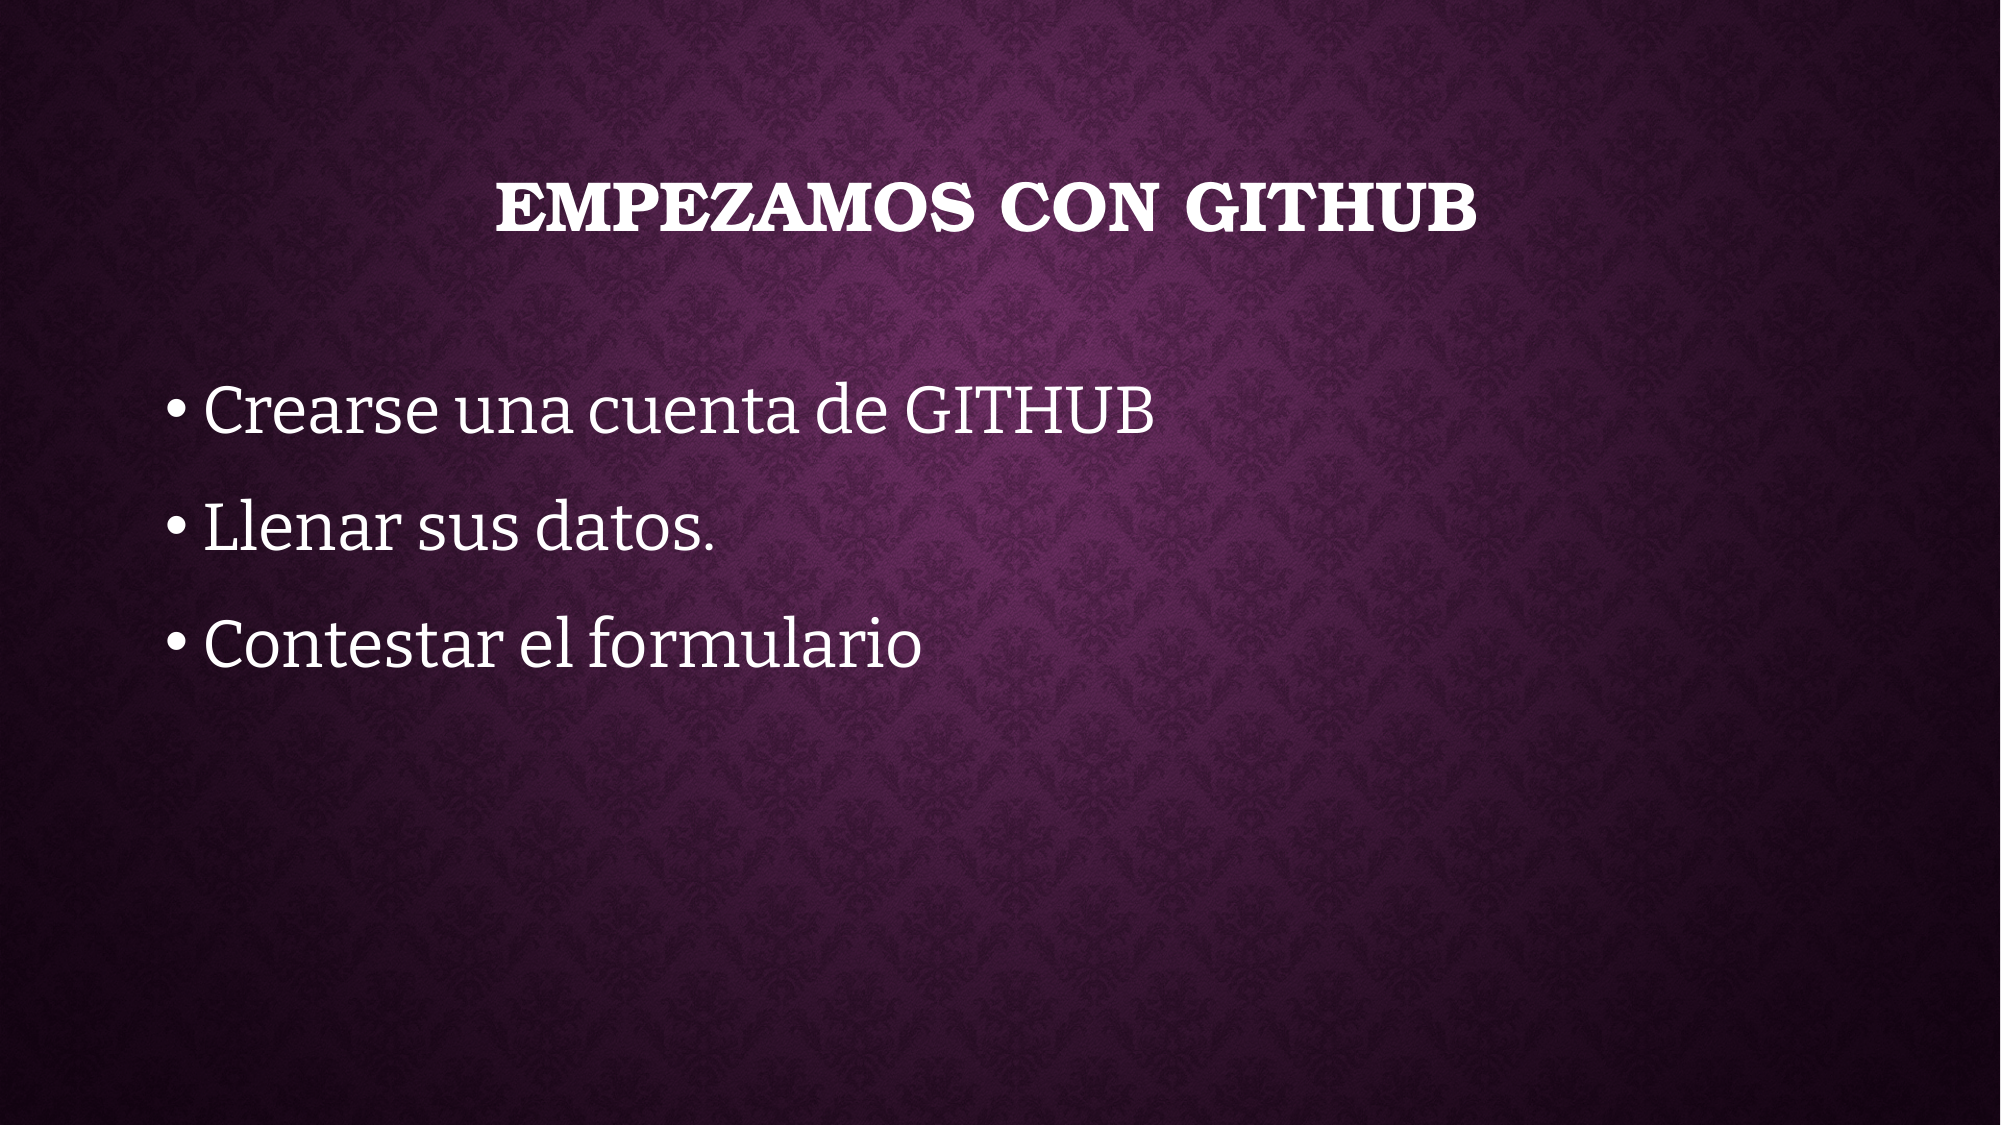

# Empezamos con github
Crearse una cuenta de GITHUB
Llenar sus datos.
Contestar el formulario